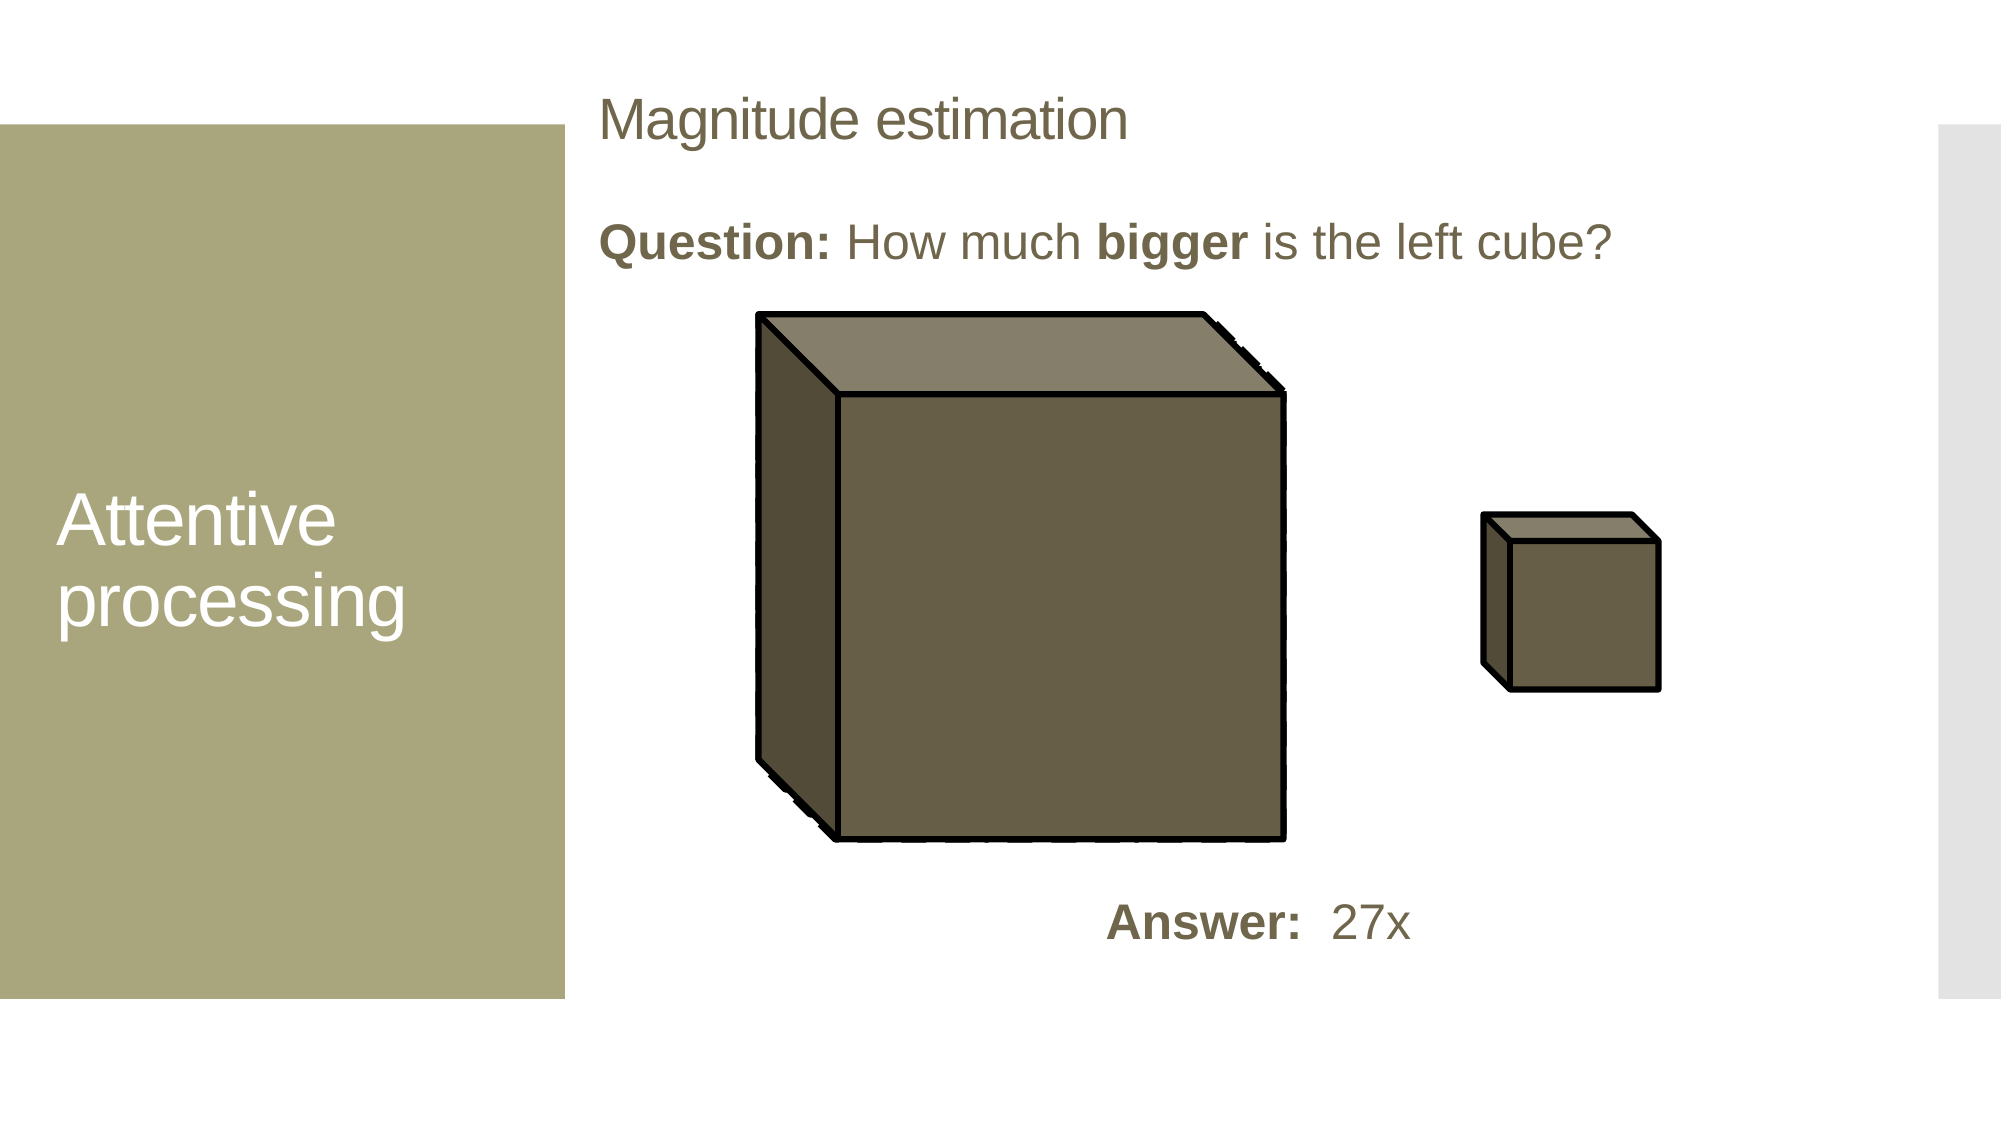

# Magnitude estimation
Attentive processing
Question: How much bigger is the left cube?

Answer:  27x